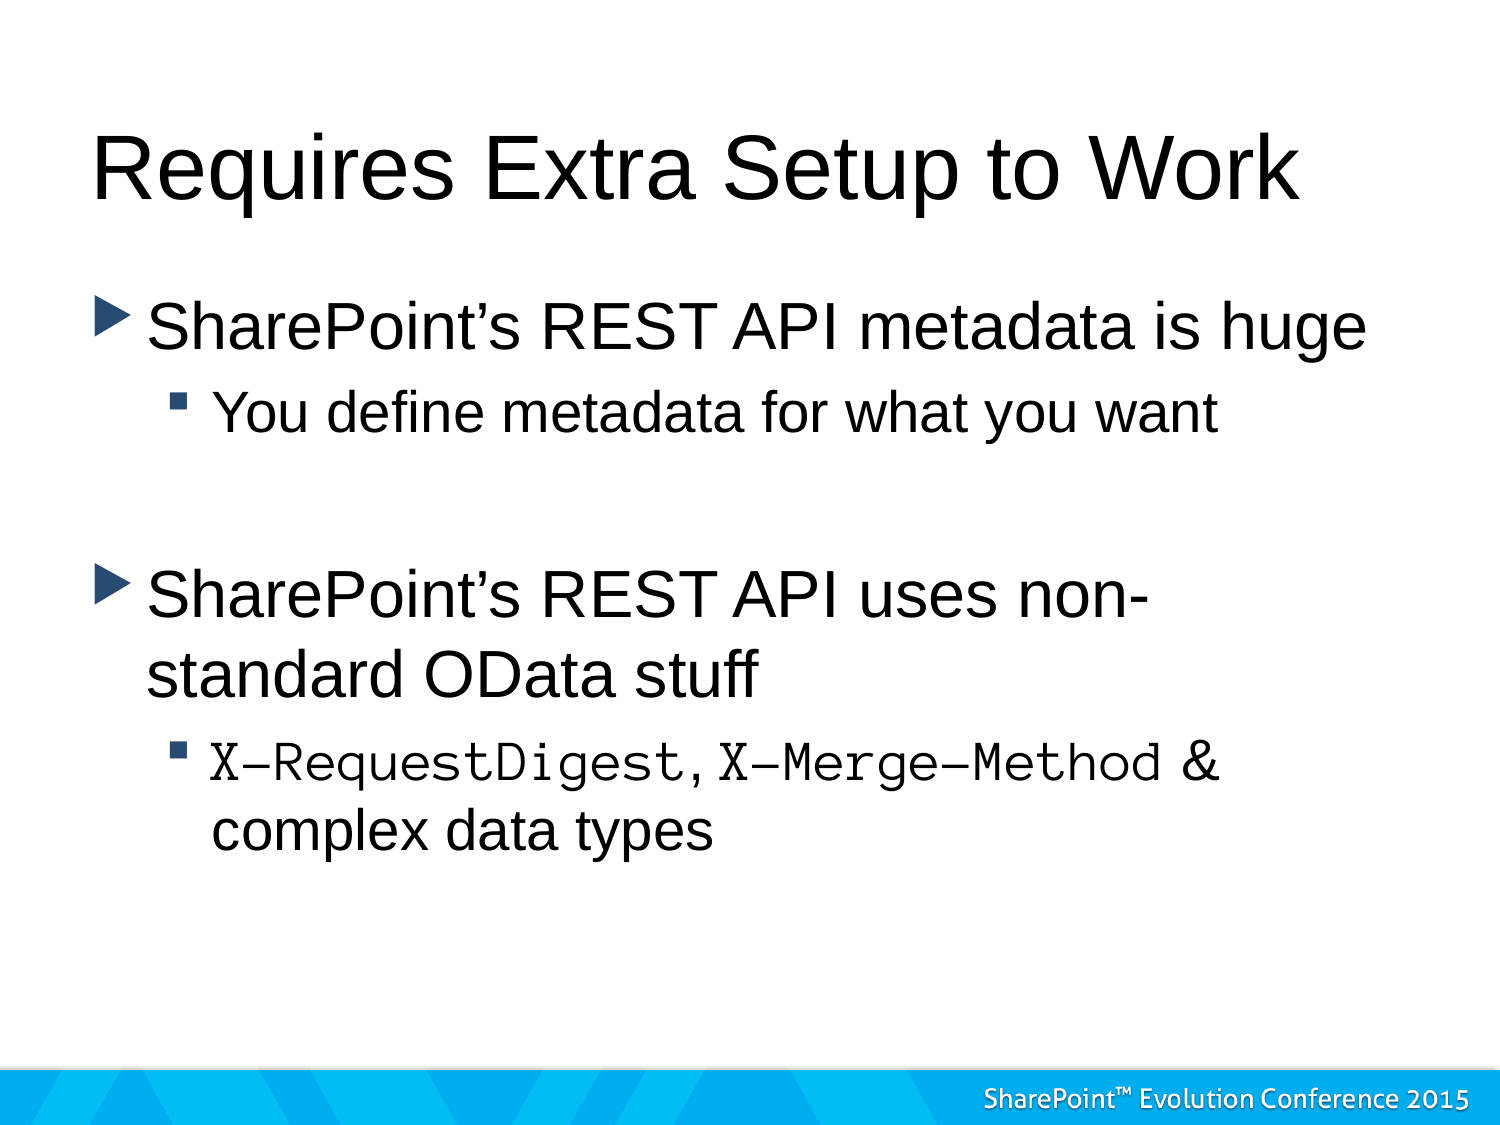

# Requires Extra Setup to Work
SharePoint’s REST API metadata is huge
You define metadata for what you want

SharePoint’s REST API uses non-standard OData stuff
X-RequestDigest, X-Merge-Method &
complex data types